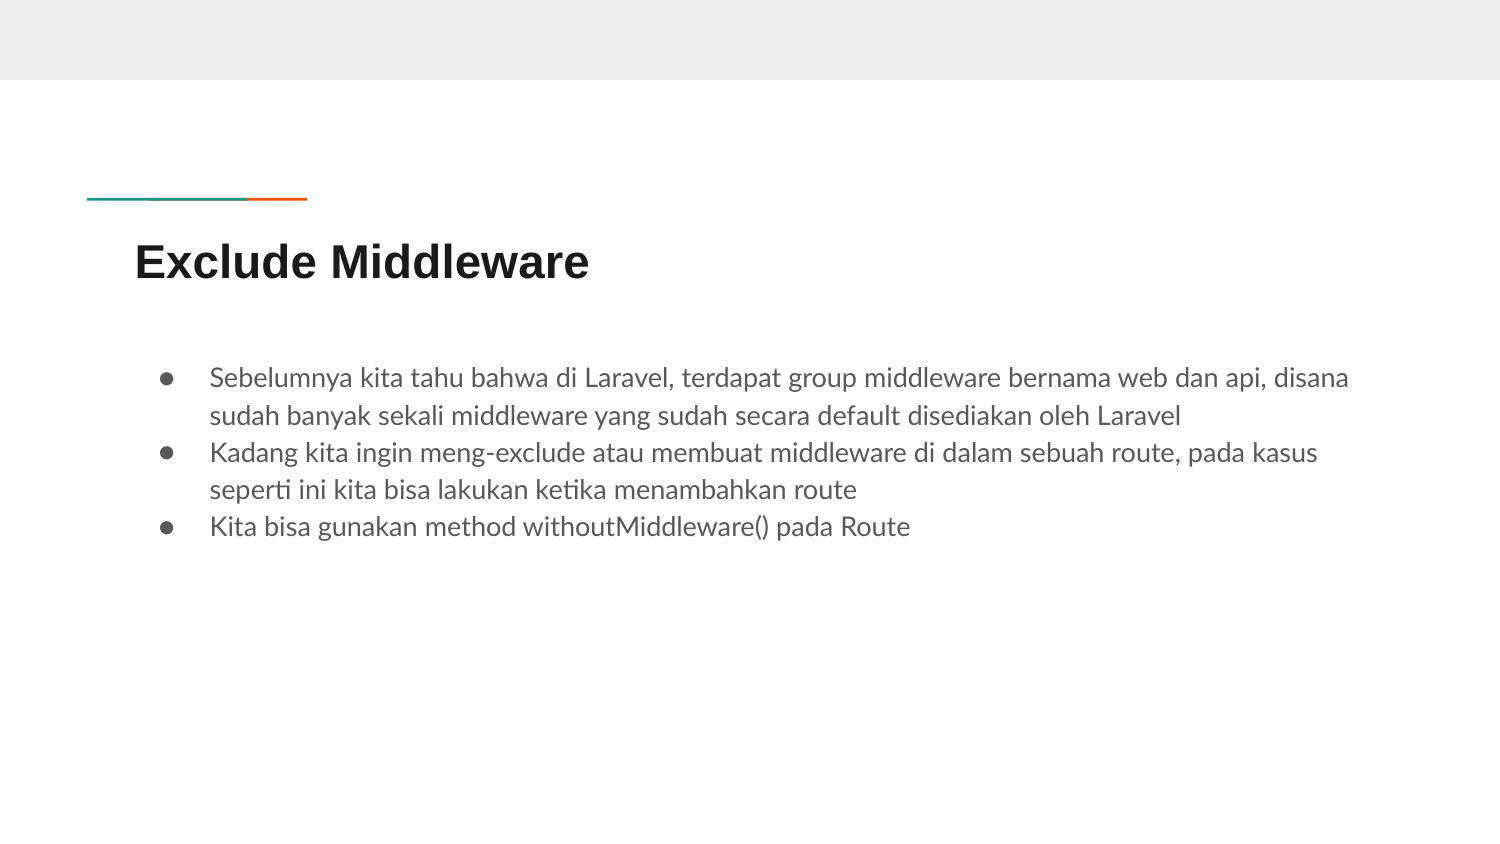

# Exclude Middleware
Sebelumnya kita tahu bahwa di Laravel, terdapat group middleware bernama web dan api, disana sudah banyak sekali middleware yang sudah secara default disediakan oleh Laravel
Kadang kita ingin meng-exclude atau membuat middleware di dalam sebuah route, pada kasus seperti ini kita bisa lakukan ketika menambahkan route
Kita bisa gunakan method withoutMiddleware() pada Route